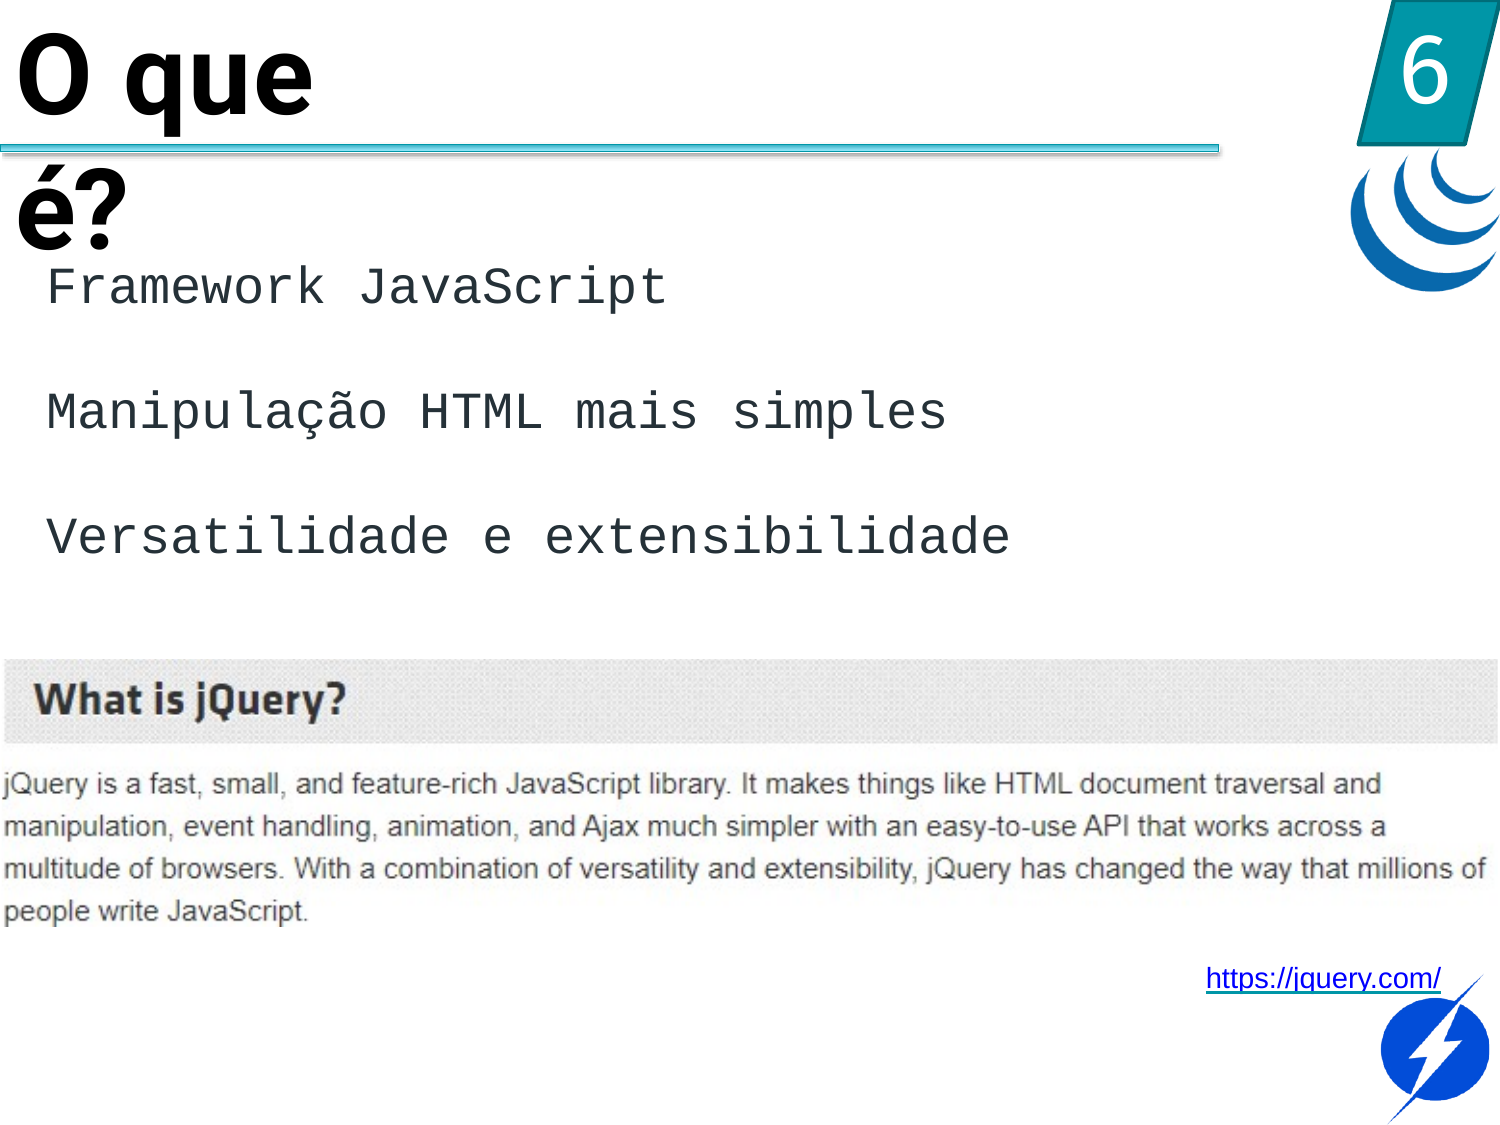

# O que é?
6

Framework JavaScript
Manipulação HTML mais simples  Versatilidade e extensibilidade

https://jquery.com/